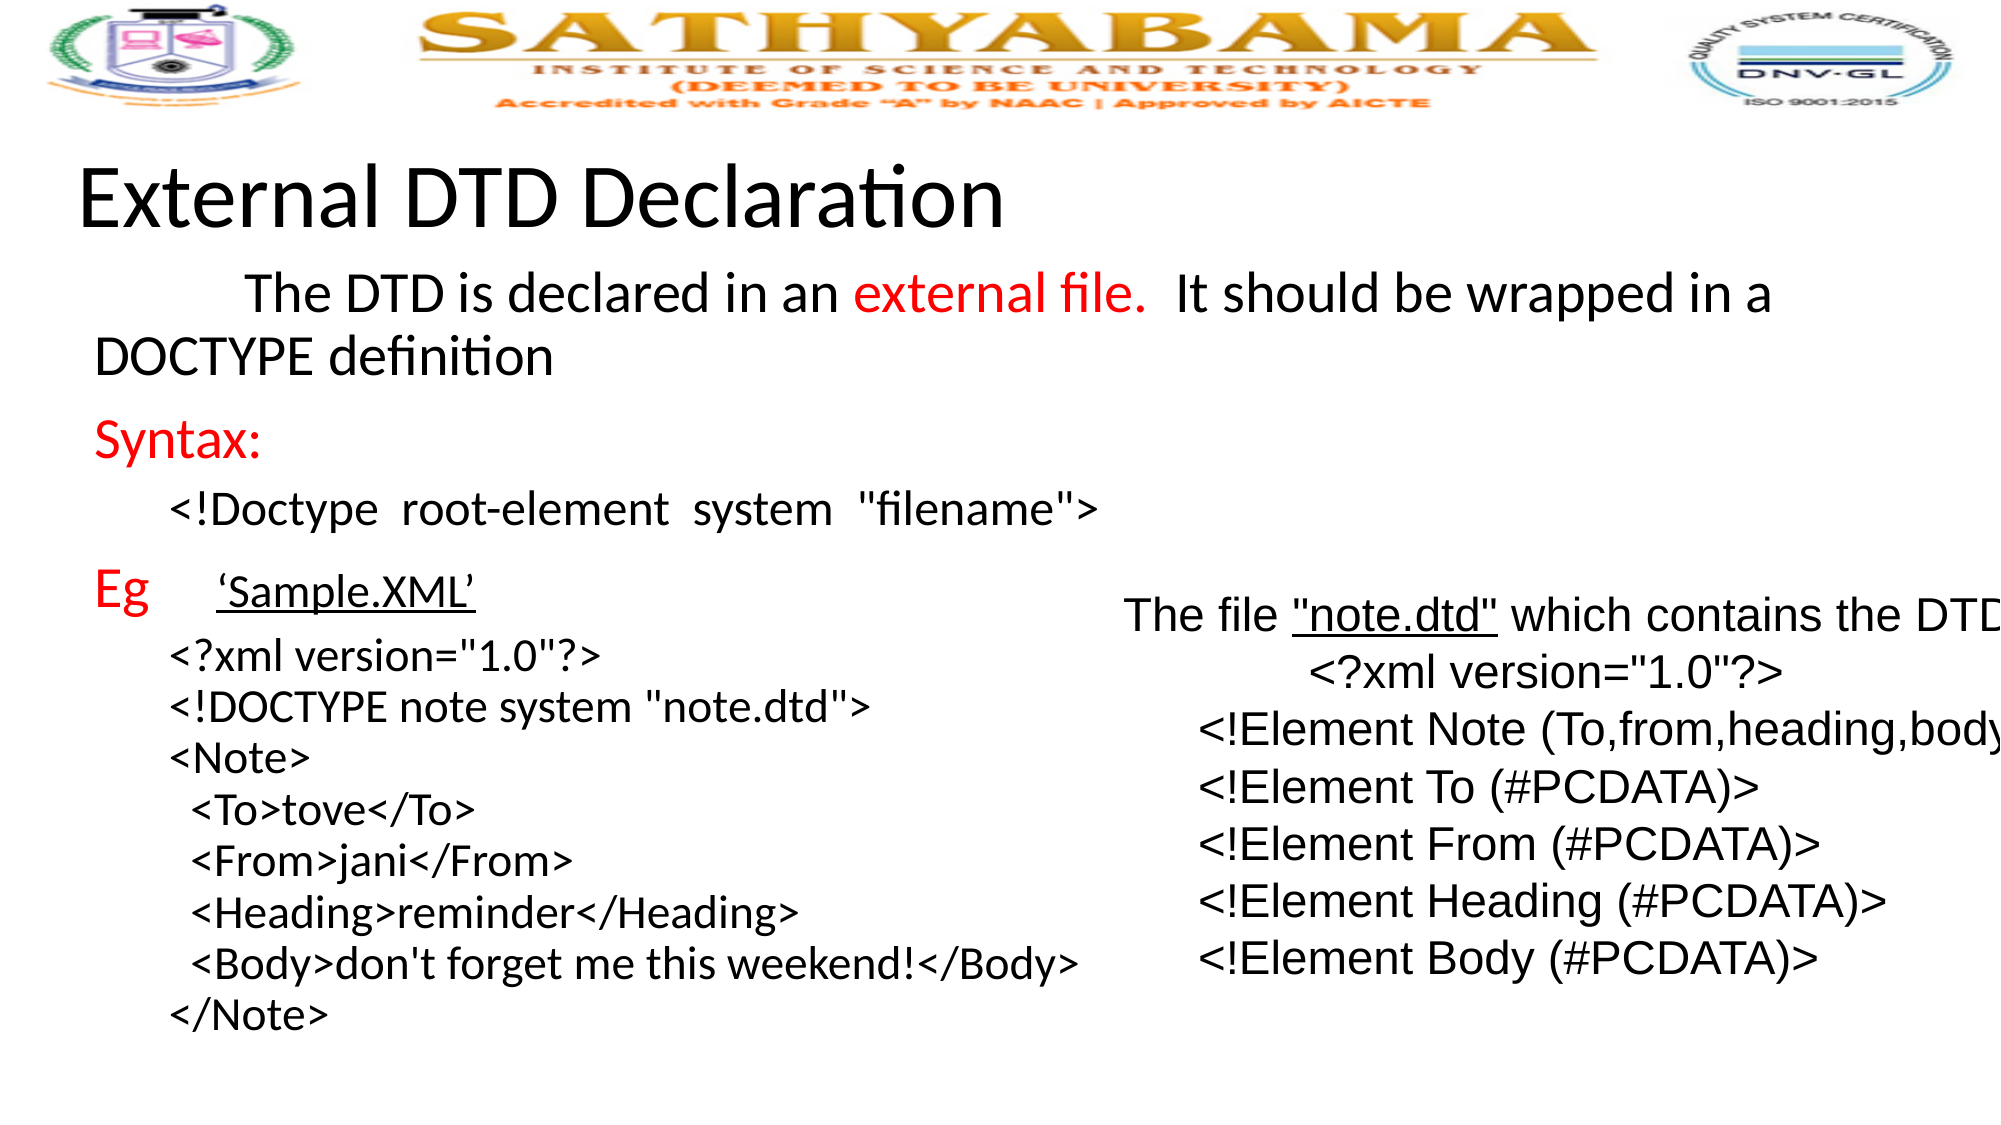

# External DTD Declaration
	The DTD is declared in an external file.  It should be wrapped in a DOCTYPE definition
Syntax:
<!Doctype  root-element  system  "filename">
Eg     ‘Sample.XML’
<?xml version="1.0"?>
<!DOCTYPE note system "note.dtd">
<Note>
  <To>tove</To>
  <From>jani</From>
  <Heading>reminder</Heading>
  <Body>don't forget me this weekend!</Body>
</Note>
The file "note.dtd" which contains the DTD
              <?xml version="1.0"?>
<!Element Note (To,from,heading,body)>
<!Element To (#PCDATA)>
<!Element From (#PCDATA)>
<!Element Heading (#PCDATA)>
<!Element Body (#PCDATA)>